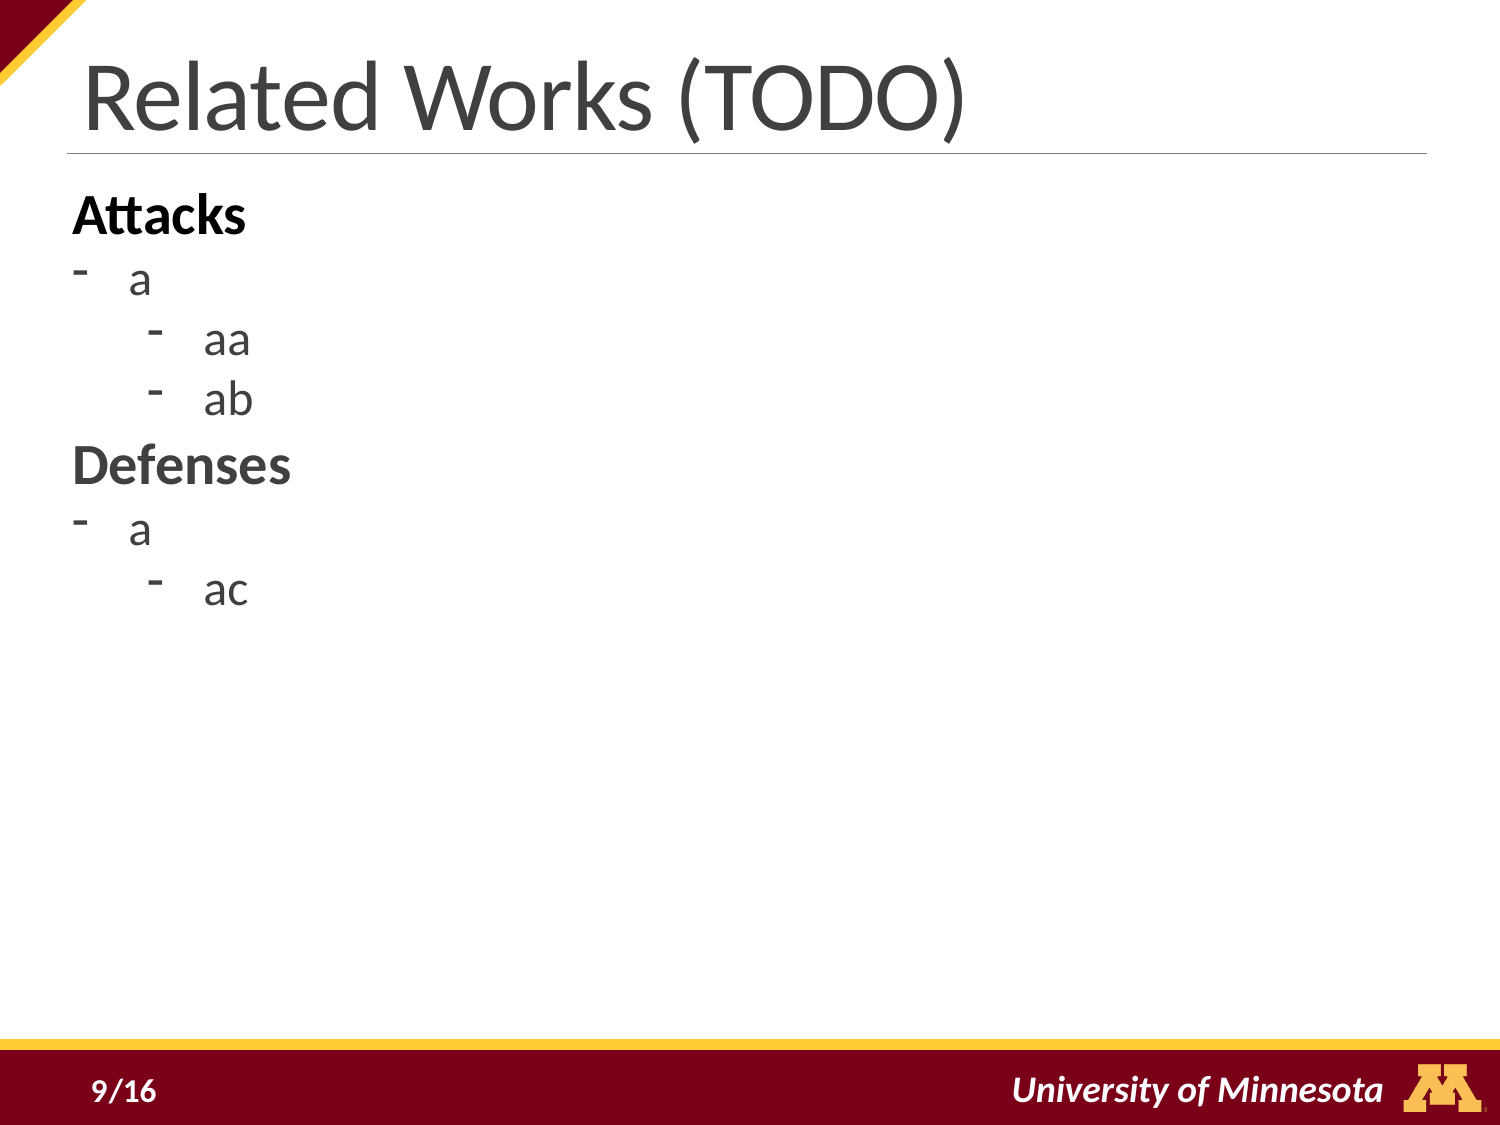

Related Works (TODO)
Attacks
a
aa
ab
Defenses
a
ac
9